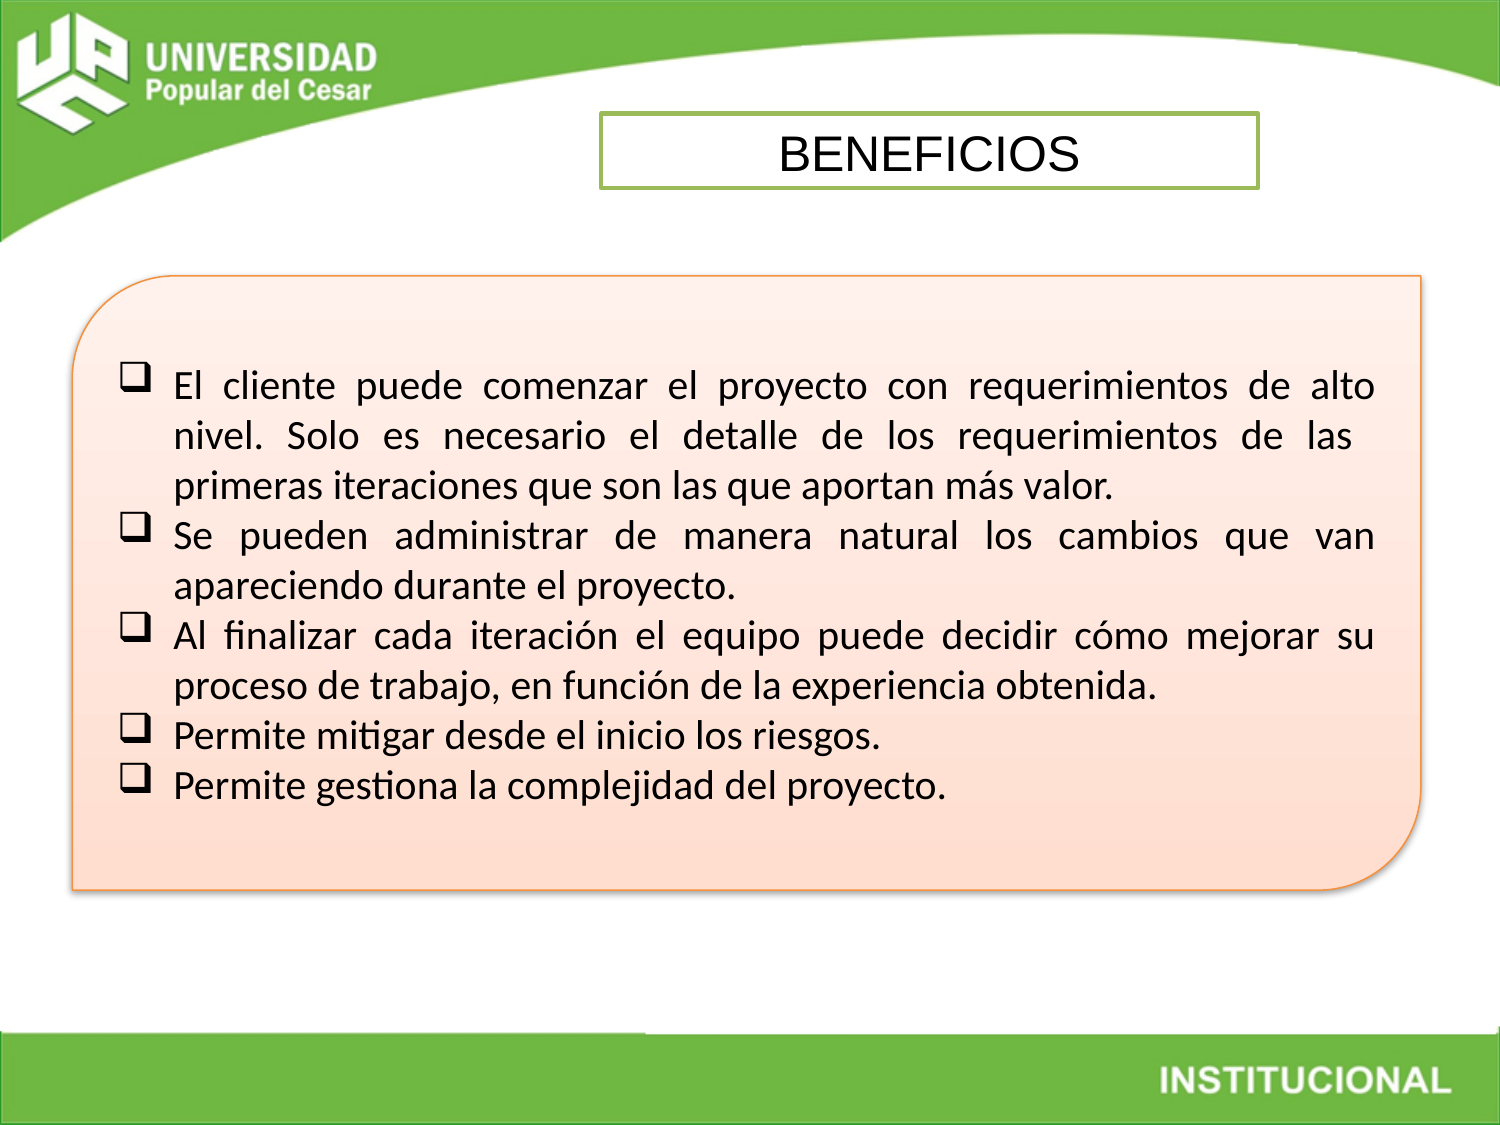

BENEFICIOS
El cliente puede comenzar el proyecto con requerimientos de alto nivel. Solo es necesario el detalle de los requerimientos de las  primeras iteraciones que son las que aportan más valor.
Se pueden administrar de manera natural los cambios que van apareciendo durante el proyecto.
Al finalizar cada iteración el equipo puede decidir cómo mejorar su proceso de trabajo, en función de la experiencia obtenida.
Permite mitigar desde el inicio los riesgos.
Permite gestiona la complejidad del proyecto.